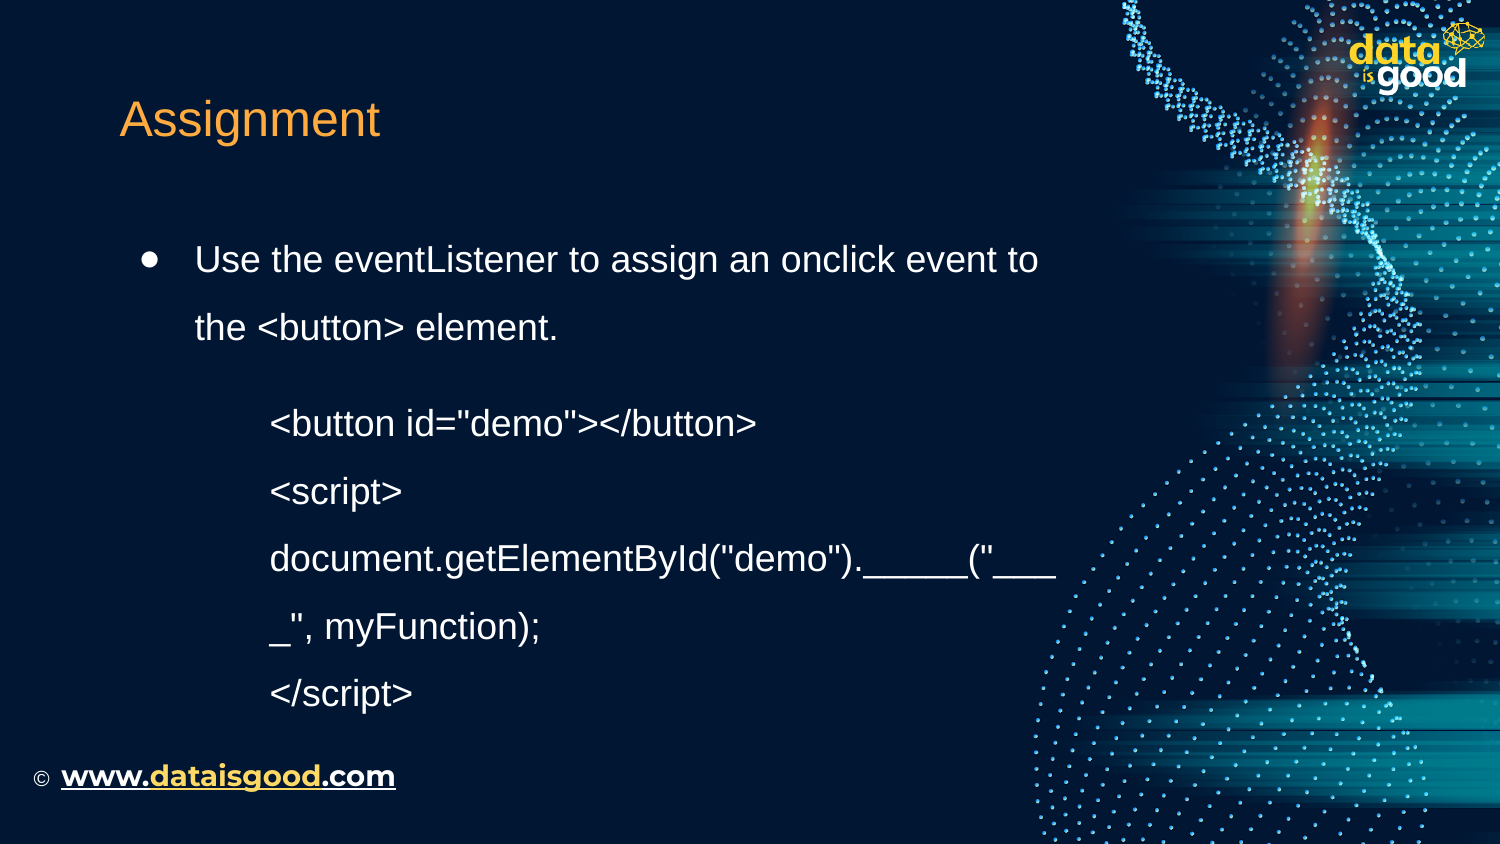

# Assignment
Use the eventListener to assign an onclick event to the <button> element.
<button id="demo"></button>
<script>
document.getElementById("demo")._____("____", myFunction);
</script>